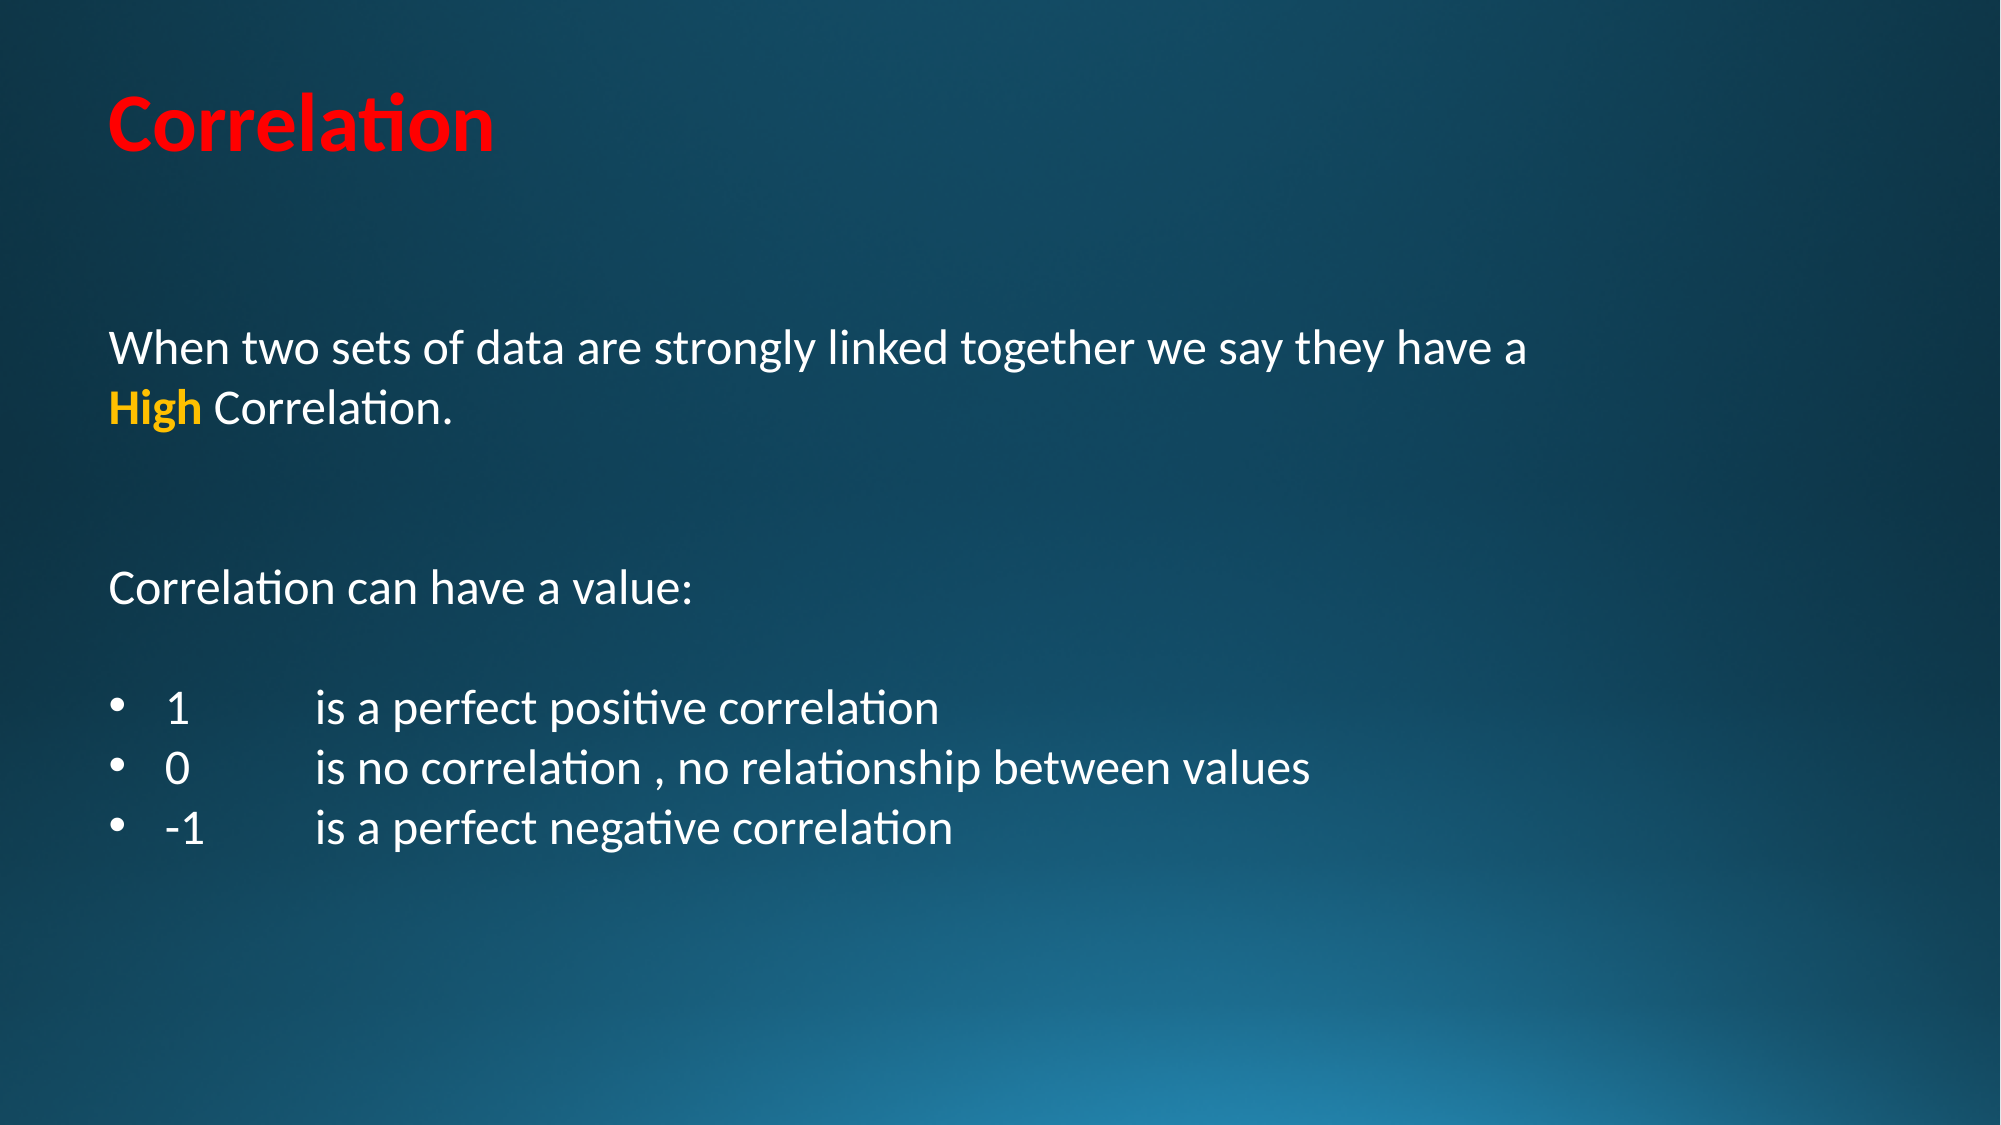

Correlation

When two sets of data are strongly linked together we say they have a High Correlation.

Correlation can have a value:

1 	is a perfect positive correlation
0 	is no correlation , no relationship between values
-1 	is a perfect negative correlation